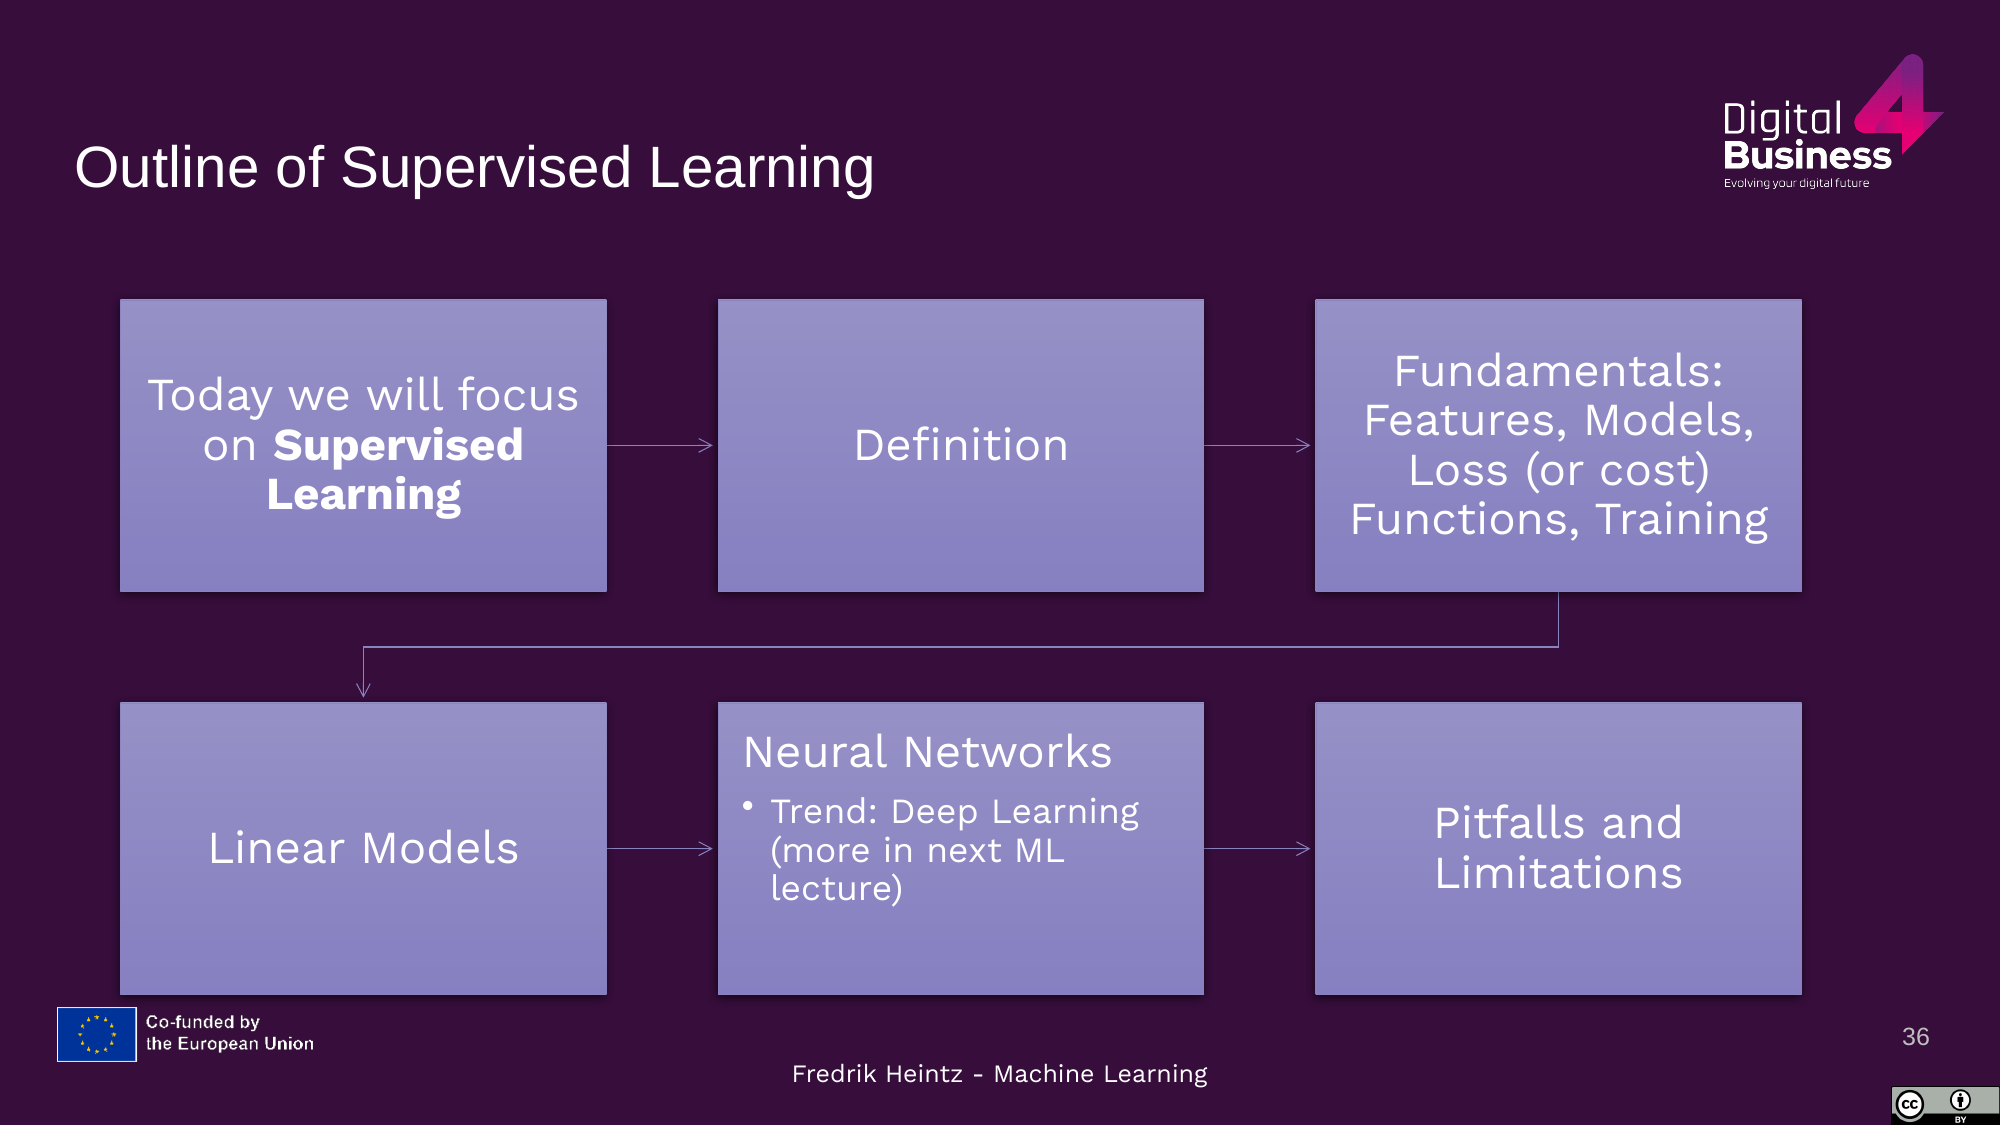

# Outline of Supervised Learning

Today we will focus on Supervised Learning

Definition

Fundamentals: Features, Models, Loss (or cost) Functions, Training

Linear Models

Neural Networks
Trend: Deep Learning (more in next ML lecture)
Pitfalls and Limitations
36
Fredrik Heintz - Machine Learning